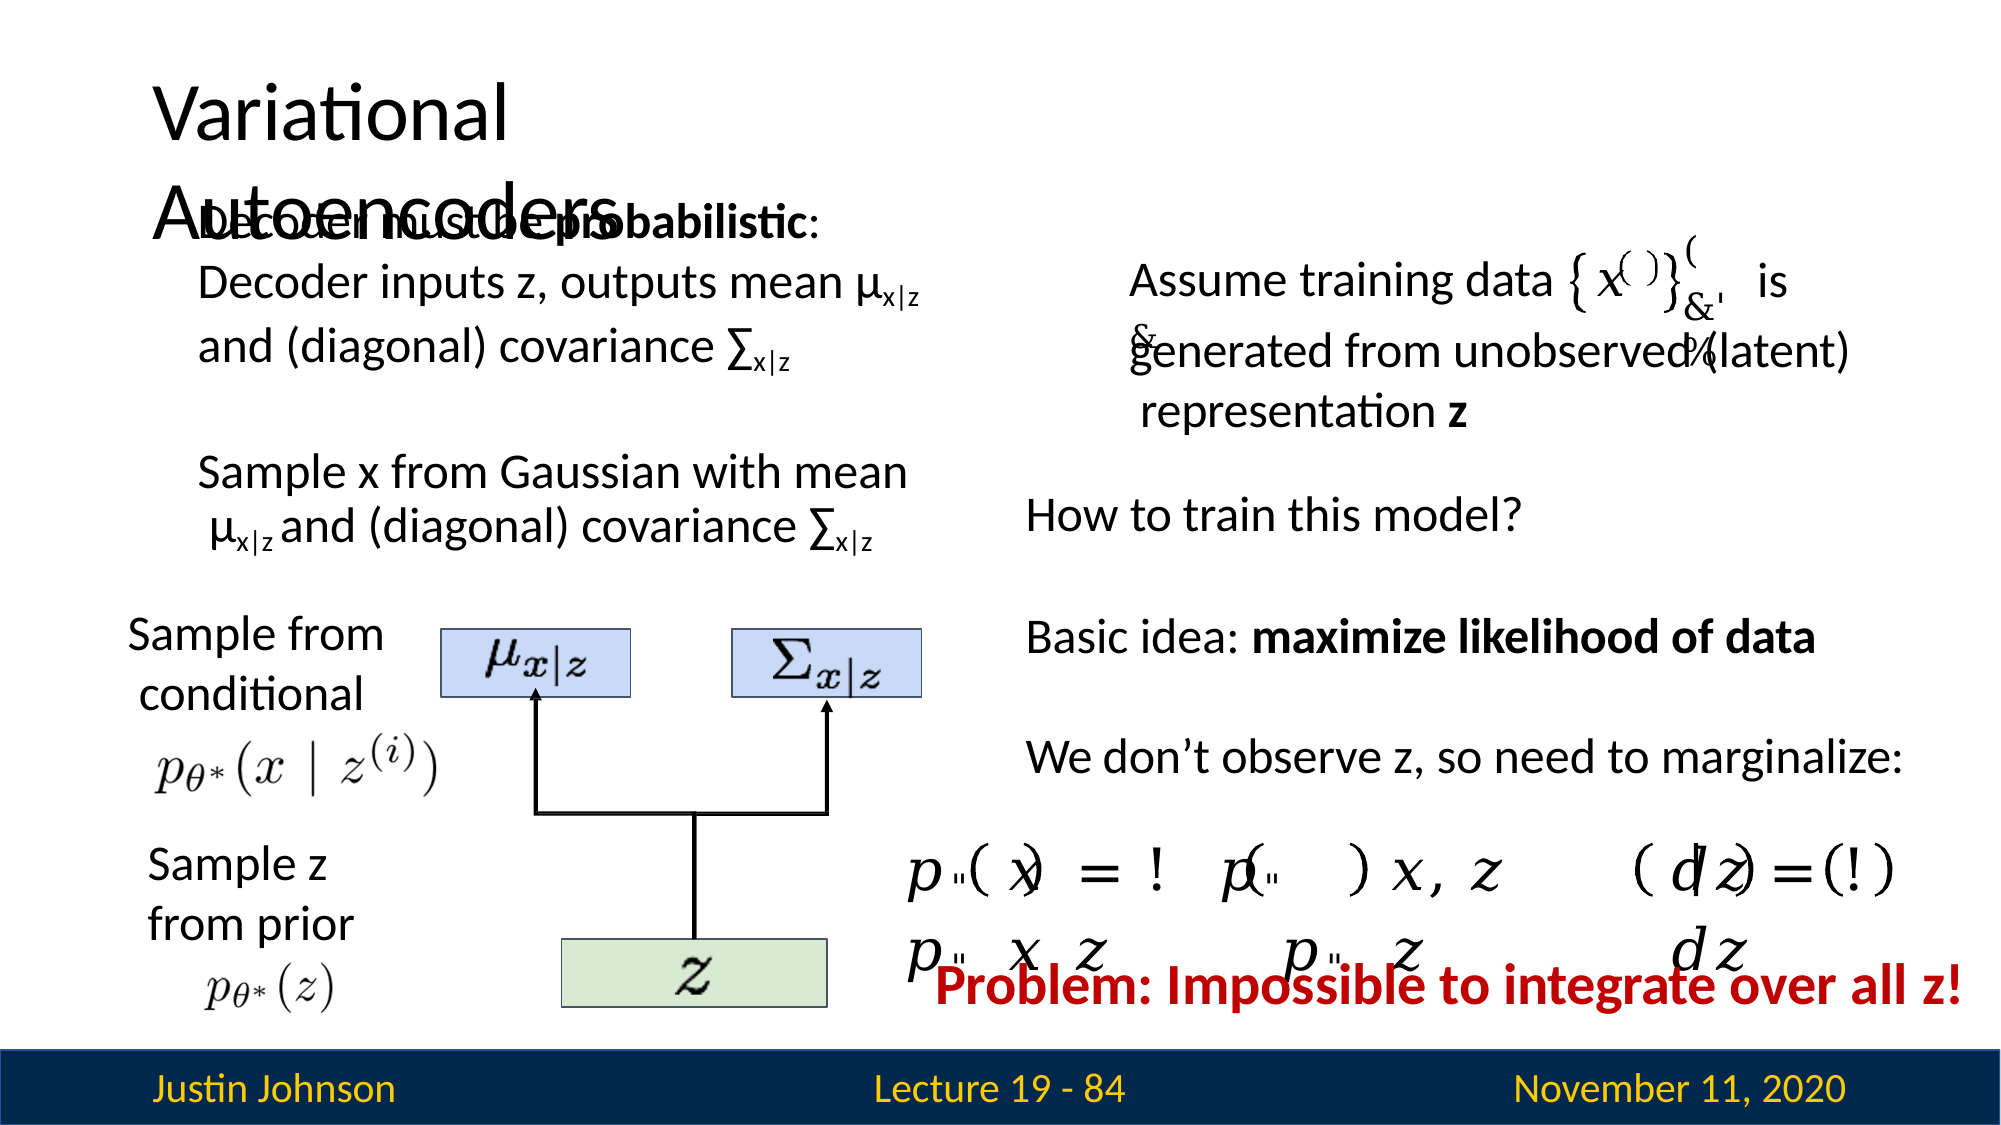

# Variational Autoencoders
Decoder must be probabilistic:  Decoder inputs z, outputs mean μx|z  and (diagonal) covariance ∑x|z

Sample x from Gaussian with mean  μx|z and (diagonal) covariance ∑x|z
(
Assume training data	𝑥 &
is

&'%
generated from unobserved (latent)  representation z
How to train this model?
Sample from  conditional
Basic idea: maximize likelihood of data

We don’t observe z, so need to marginalize:

𝑝"	𝑥	= ! 𝑝"	𝑥, 𝑧	𝑑𝑧 = ! 𝑝"	𝑥 𝑧	𝑝"	𝑧	𝑑𝑧
Sample z  from prior

Problem: Impossible to integrate over all z!

Justin Johnson
November 11, 2020
Lecture 19 - 84